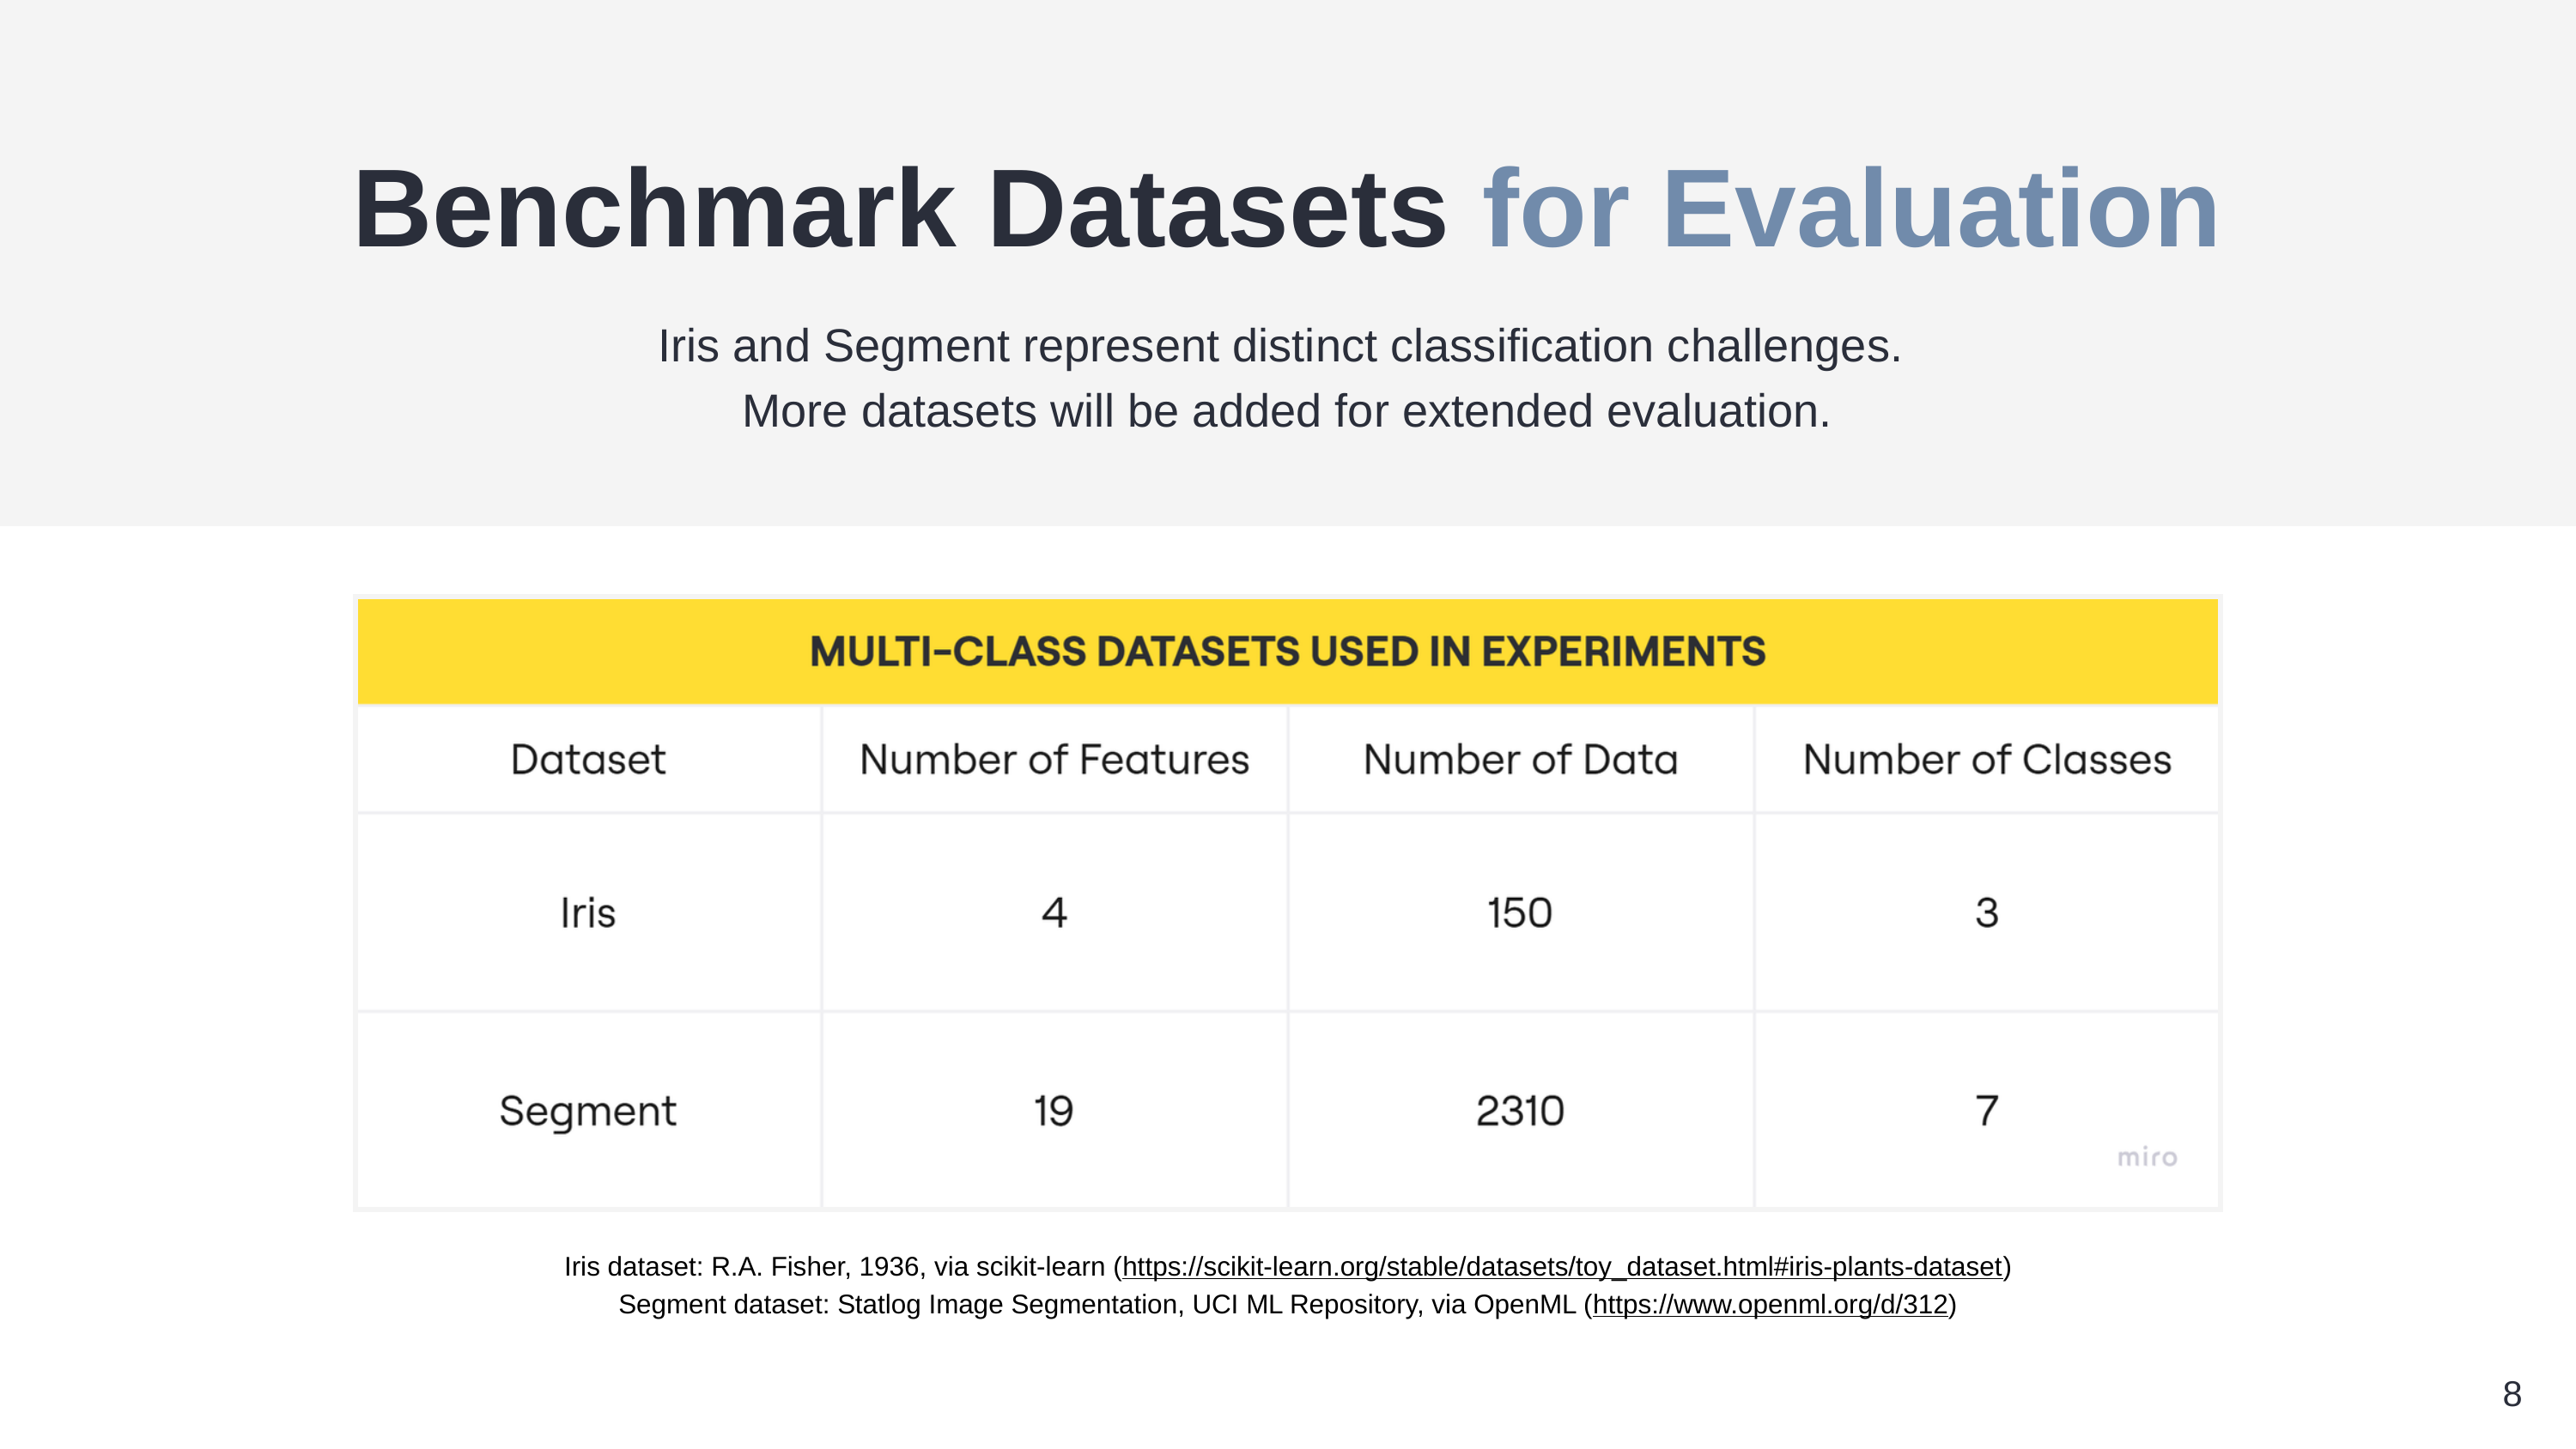

Benchmark Datasets for Evaluation
Iris and Segment represent distinct classification challenges.
More datasets will be added for extended evaluation.

Iris dataset: R.A. Fisher, 1936, via scikit-learn (https://scikit-learn.org/stable/datasets/toy_dataset.html#iris-plants-dataset)
Segment dataset: Statlog Image Segmentation, UCI ML Repository, via OpenML (https://www.openml.org/d/312)
8